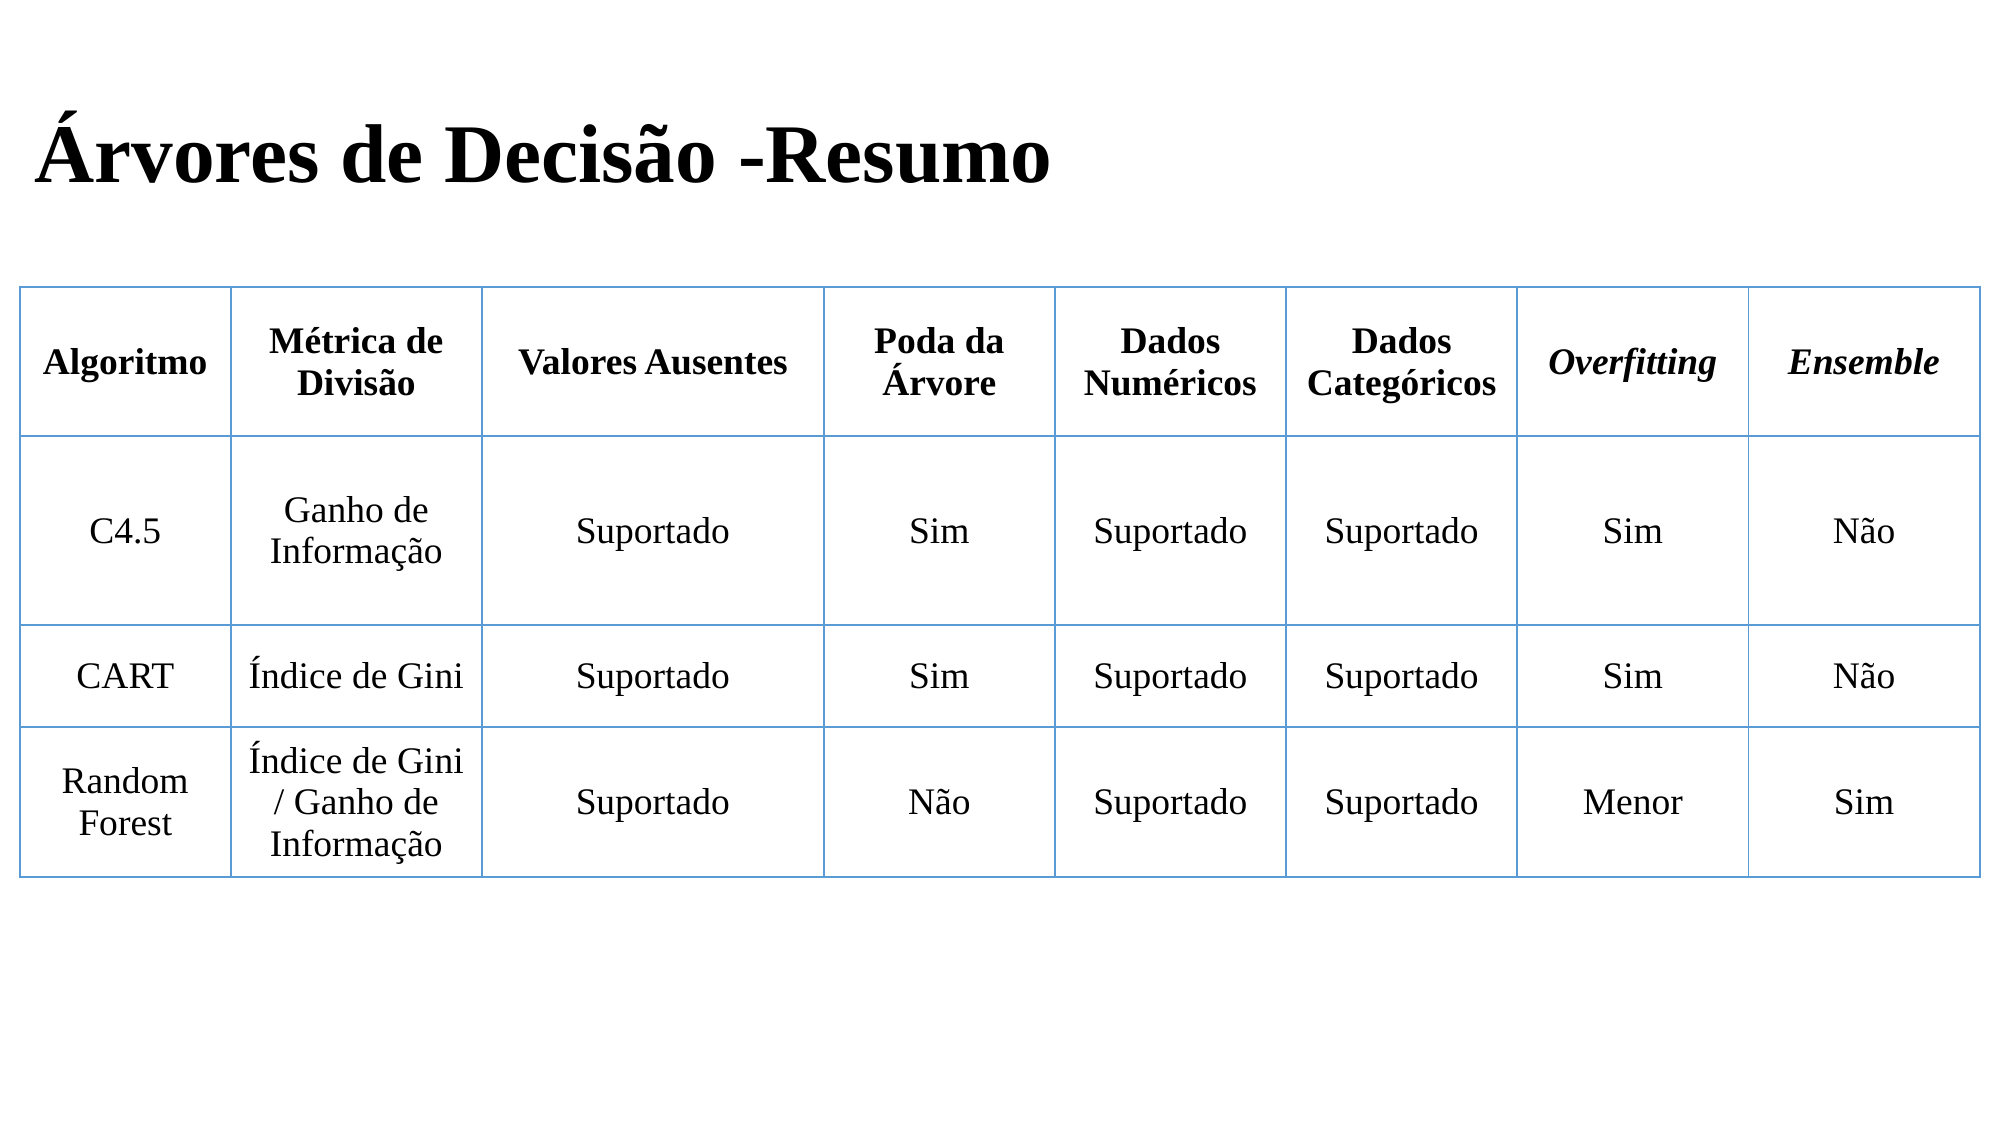

Árvores de Decisão -Resumo
| Algoritmo | Métrica de Divisão | Valores Ausentes | Poda da Árvore | Dados Numéricos | Dados Categóricos | Overfitting | Ensemble |
| --- | --- | --- | --- | --- | --- | --- | --- |
| C4.5 | Ganho de Informação | Suportado | Sim | Suportado | Suportado | Sim | Não |
| CART | Índice de Gini | Suportado | Sim | Suportado | Suportado | Sim | Não |
| Random Forest | Índice de Gini / Ganho de Informação | Suportado | Não | Suportado | Suportado | Menor | Sim |